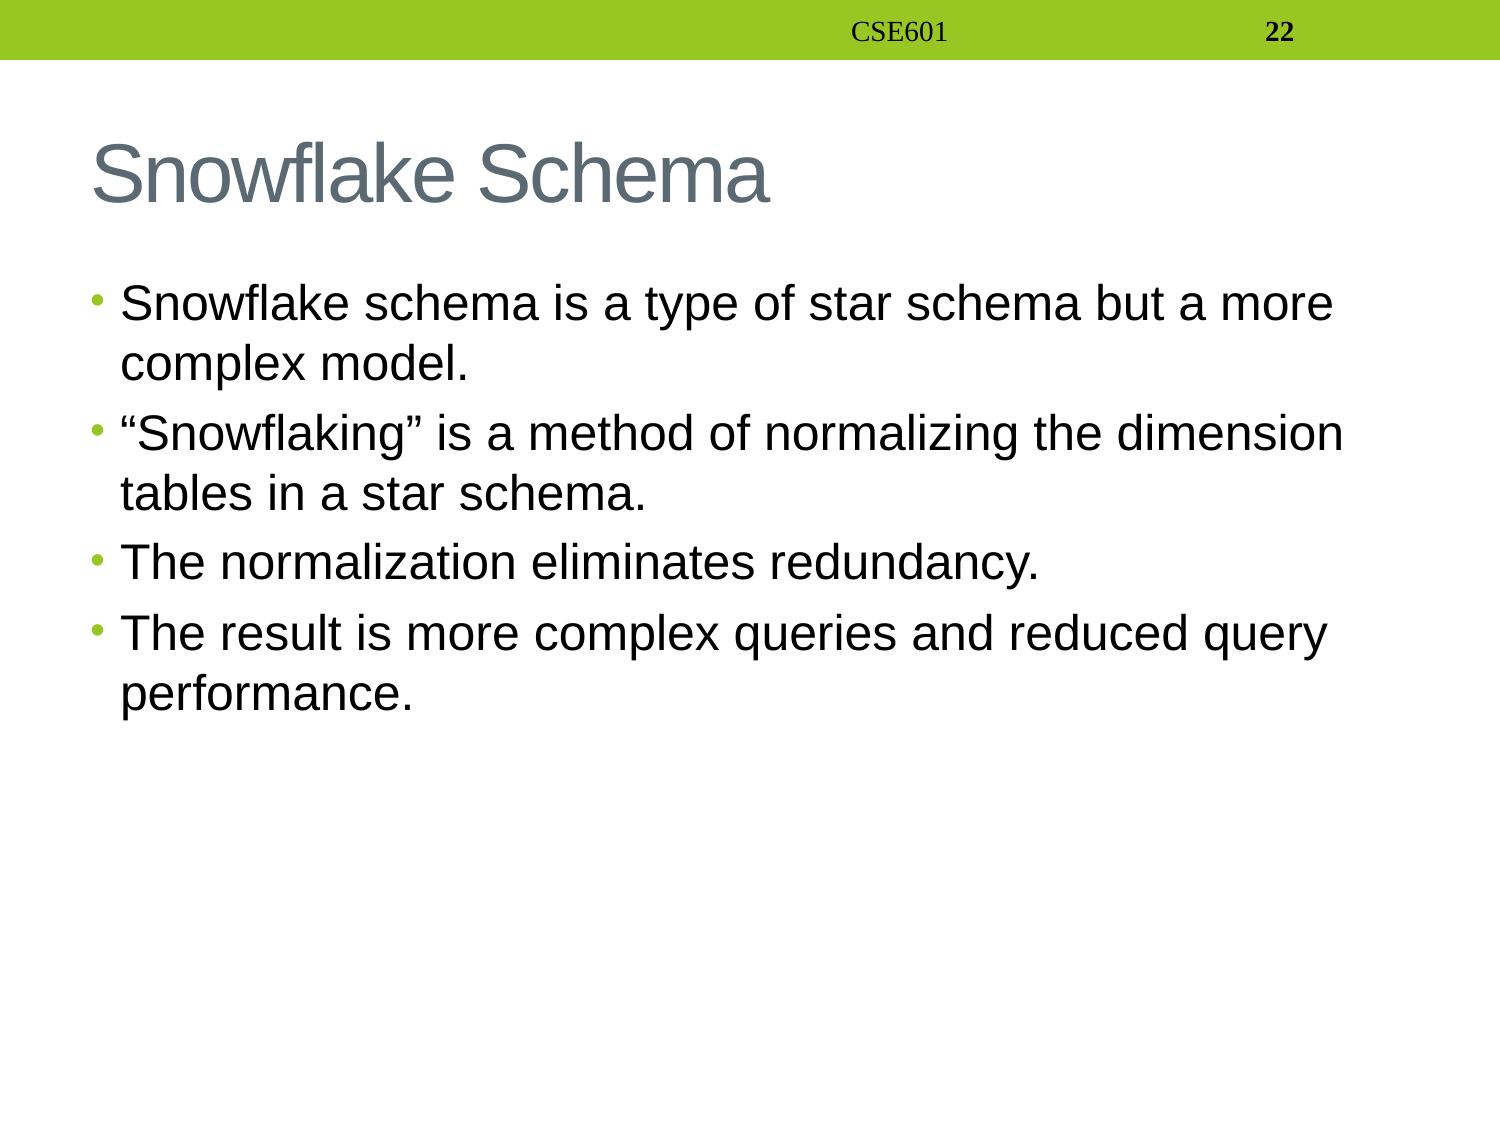

CSE601
22
# Snowflake Schema
Snowflake schema is a type of star schema but a more complex model.
“Snowflaking” is a method of normalizing the dimension tables in a star schema.
The normalization eliminates redundancy.
The result is more complex queries and reduced query performance.